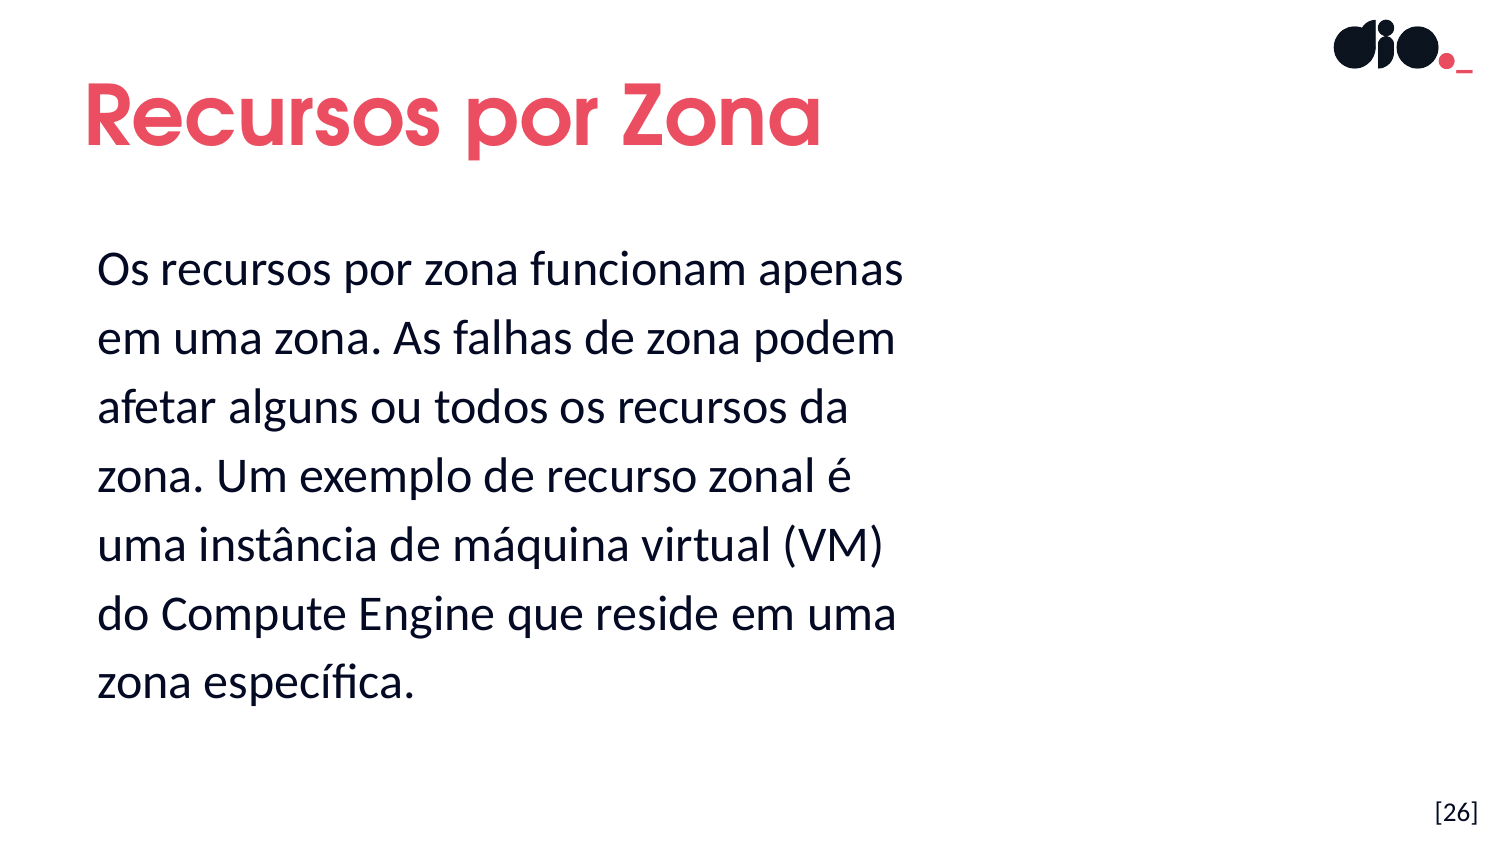

Recursos por Zona
Os recursos por zona funcionam apenas em uma zona. As falhas de zona podem afetar alguns ou todos os recursos da zona. Um exemplo de recurso zonal é uma instância de máquina virtual (VM) do Compute Engine que reside em uma zona específica.
[26]